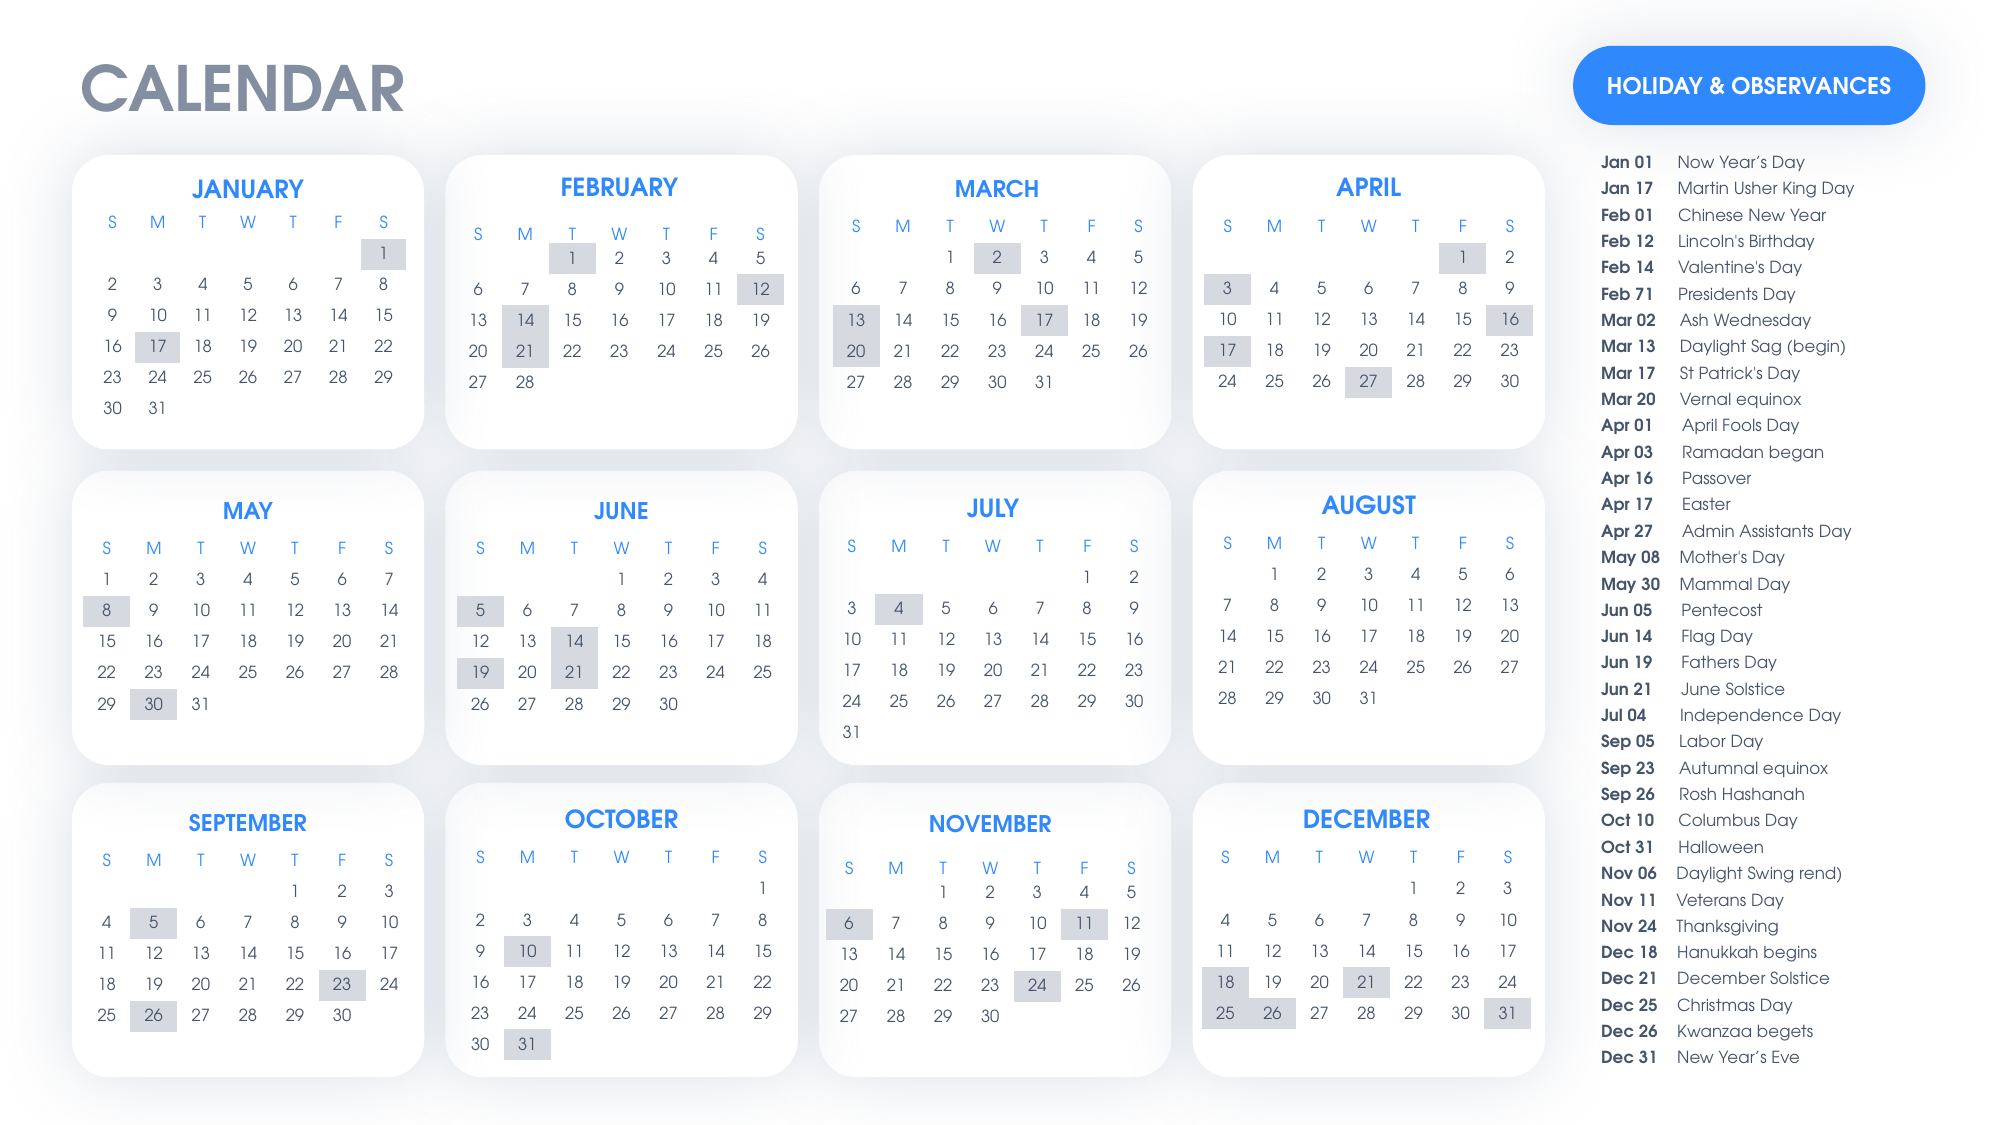

CALENDAR
HOLIDAY & OBSERVANCES

| Jan 01 Now Year’s Day |
| --- |
| Jan 17 Martin Usher King Day |
| Feb 01 Chinese New Year |
| Feb 12 Lincoln's Birthday |
| Feb 14 Valentine's Day |
| Feb 71 Presidents Day |
| Mar 02 Ash Wednesday |
| Mar 13 Daylight Sag (begin) |
| Mar 17 St Patrick's Day |
| Mar 20 Vernal equinox |
| Apr 01 April Fools Day |
| Apr 03 Ramadan began |
| Apr 16 Passover |
| Apr 17 Easter |
| Apr 27 Admin Assistants Day |
| May 08 Mother's Day |
| May 30 Mammal Day |
| Jun 05 Pentecost |
| Jun 14 Flag Day |
| Jun 19 Fathers Day |
| Jun 21 June Solstice |
| Jul 04 Independence Day |
| Sep 05 Labor Day |
| Sep 23 Autumnal equinox |
| Sep 26 Rosh Hashanah |
| Oct 10 Columbus Day |
| Oct 31 Halloween |
| Nov 06 Daylight Swing rend) |
| Nov 11 Veterans Day |
| Nov 24 Thanksgiving |
| Dec 18 Hanukkah begins |
| Dec 21 December Solstice |
| Dec 25 Christmas Day |
| Dec 26 Kwanzaa begets |
| Dec 31 New Year’s Eve |
| APRIL |  |  |  |  |  |  |
| --- | --- | --- | --- | --- | --- | --- |
| S | M | T | W | T | F | S |
|  |  |  |  |  | 1 | 2 |
| 3 | 4 | 5 | 6 | 7 | 8 | 9 |
| 10 | 11 | 12 | 13 | 14 | 15 | 16 |
| 17 | 18 | 19 | 20 | 21 | 22 | 23 |
| 24 | 25 | 26 | 27 | 28 | 29 | 30 |
| FEBRUARY |  |  |  |  |  |  |
| --- | --- | --- | --- | --- | --- | --- |
| S | M | T | W | T | F | S |
|  |  | 1 | 2 | 3 | 4 | 5 |
| 6 | 7 | 8 | 9 | 10 | 11 | 12 |
| 13 | 14 | 15 | 16 | 17 | 18 | 19 |
| 20 | 21 | 22 | 23 | 24 | 25 | 26 |
| 27 | 28 |  |  |  |  |  |
|  |  |  |  |  |  |  |
| MARCH |  |  |  |  |  |  |
| --- | --- | --- | --- | --- | --- | --- |
| S | M | T | W | T | F | S |
|  |  | 1 | 2 | 3 | 4 | 5 |
| 6 | 7 | 8 | 9 | 10 | 11 | 12 |
| 13 | 14 | 15 | 16 | 17 | 18 | 19 |
| 20 | 21 | 22 | 23 | 24 | 25 | 26 |
| 27 | 28 | 29 | 30 | 31 |  |  |
|  |  |  |  |  |  |  |
| JANUARY |  |  |  |  |  |  |
| --- | --- | --- | --- | --- | --- | --- |
| S | M | T | W | T | F | S |
|  |  |  |  |  |  | 1 |
| 2 | 3 | 4 | 5 | 6 | 7 | 8 |
| 9 | 10 | 11 | 12 | 13 | 14 | 15 |
| 16 | 17 | 18 | 19 | 20 | 21 | 22 |
| 23 | 24 | 25 | 26 | 27 | 28 | 29 |
| 30 | 31 |  |  |  |  |  |

| AUGUST |  |  |  |  |  |  |
| --- | --- | --- | --- | --- | --- | --- |
| S | M | T | W | T | F | S |
|  | 1 | 2 | 3 | 4 | 5 | 6 |
| 7 | 8 | 9 | 10 | 11 | 12 | 13 |
| 14 | 15 | 16 | 17 | 18 | 19 | 20 |
| 21 | 22 | 23 | 24 | 25 | 26 | 27 |
| 28 | 29 | 30 | 31 |  |  |  |
|  |  |  |  |  |  |  |
| JULY |  |  |  |  |  |  |
| --- | --- | --- | --- | --- | --- | --- |
| S | M | T | W | T | F | S |
|  |  |  |  |  | 1 | 2 |
| 3 | 4 | 5 | 6 | 7 | 8 | 9 |
| 10 | 11 | 12 | 13 | 14 | 15 | 16 |
| 17 | 18 | 19 | 20 | 21 | 22 | 23 |
| 24 | 25 | 26 | 27 | 28 | 29 | 30 |
| 31 |  |  |  |  |  |  |
| MAY |  |  |  |  |  |  |
| --- | --- | --- | --- | --- | --- | --- |
| S | M | T | W | T | F | S |
| 1 | 2 | 3 | 4 | 5 | 6 | 7 |
| 8 | 9 | 10 | 11 | 12 | 13 | 14 |
| 15 | 16 | 17 | 18 | 19 | 20 | 21 |
| 22 | 23 | 24 | 25 | 26 | 27 | 28 |
| 29 | 30 | 31 |  |  |  |  |
|  |  |  |  |  |  |  |
| JUNE |  |  |  |  |  |  |
| --- | --- | --- | --- | --- | --- | --- |
| S | M | T | W | T | F | S |
|  |  |  | 1 | 2 | 3 | 4 |
| 5 | 6 | 7 | 8 | 9 | 10 | 11 |
| 12 | 13 | 14 | 15 | 16 | 17 | 18 |
| 19 | 20 | 21 | 22 | 23 | 24 | 25 |
| 26 | 27 | 28 | 29 | 30 |  |  |
|  |  |  |  |  |  |  |

| OCTOBER |  |  |  |  |  |  |
| --- | --- | --- | --- | --- | --- | --- |
| S | M | T | W | T | F | S |
|  |  |  |  |  |  | 1 |
| 2 | 3 | 4 | 5 | 6 | 7 | 8 |
| 9 | 10 | 11 | 12 | 13 | 14 | 15 |
| 16 | 17 | 18 | 19 | 20 | 21 | 22 |
| 23 | 24 | 25 | 26 | 27 | 28 | 29 |
| 30 | 31 |  |  |  |  |  |
| DECEMBER |  |  |  |  |  |  |
| --- | --- | --- | --- | --- | --- | --- |
| S | M | T | W | T | F | S |
|  |  |  |  | 1 | 2 | 3 |
| 4 | 5 | 6 | 7 | 8 | 9 | 10 |
| 11 | 12 | 13 | 14 | 15 | 16 | 17 |
| 18 | 19 | 20 | 21 | 22 | 23 | 24 |
| 25 | 26 | 27 | 28 | 29 | 30 | 31 |
| SEPTEMBER |  |  |  |  |  |  |
| --- | --- | --- | --- | --- | --- | --- |
| S | M | T | W | T | F | S |
|  |  |  |  | 1 | 2 | 3 |
| 4 | 5 | 6 | 7 | 8 | 9 | 10 |
| 11 | 12 | 13 | 14 | 15 | 16 | 17 |
| 18 | 19 | 20 | 21 | 22 | 23 | 24 |
| 25 | 26 | 27 | 28 | 29 | 30 |  |
|  |  |  |  |  |  |  |
| NOVEMBER |  |  |  |  |  |  |
| --- | --- | --- | --- | --- | --- | --- |
| S | M | T | W | T | F | S |
|  |  | 1 | 2 | 3 | 4 | 5 |
| 6 | 7 | 8 | 9 | 10 | 11 | 12 |
| 13 | 14 | 15 | 16 | 17 | 18 | 19 |
| 20 | 21 | 22 | 23 | 24 | 25 | 26 |
| 27 | 28 | 29 | 30 |  |  |  |
|  |  |  |  |  |  |  |